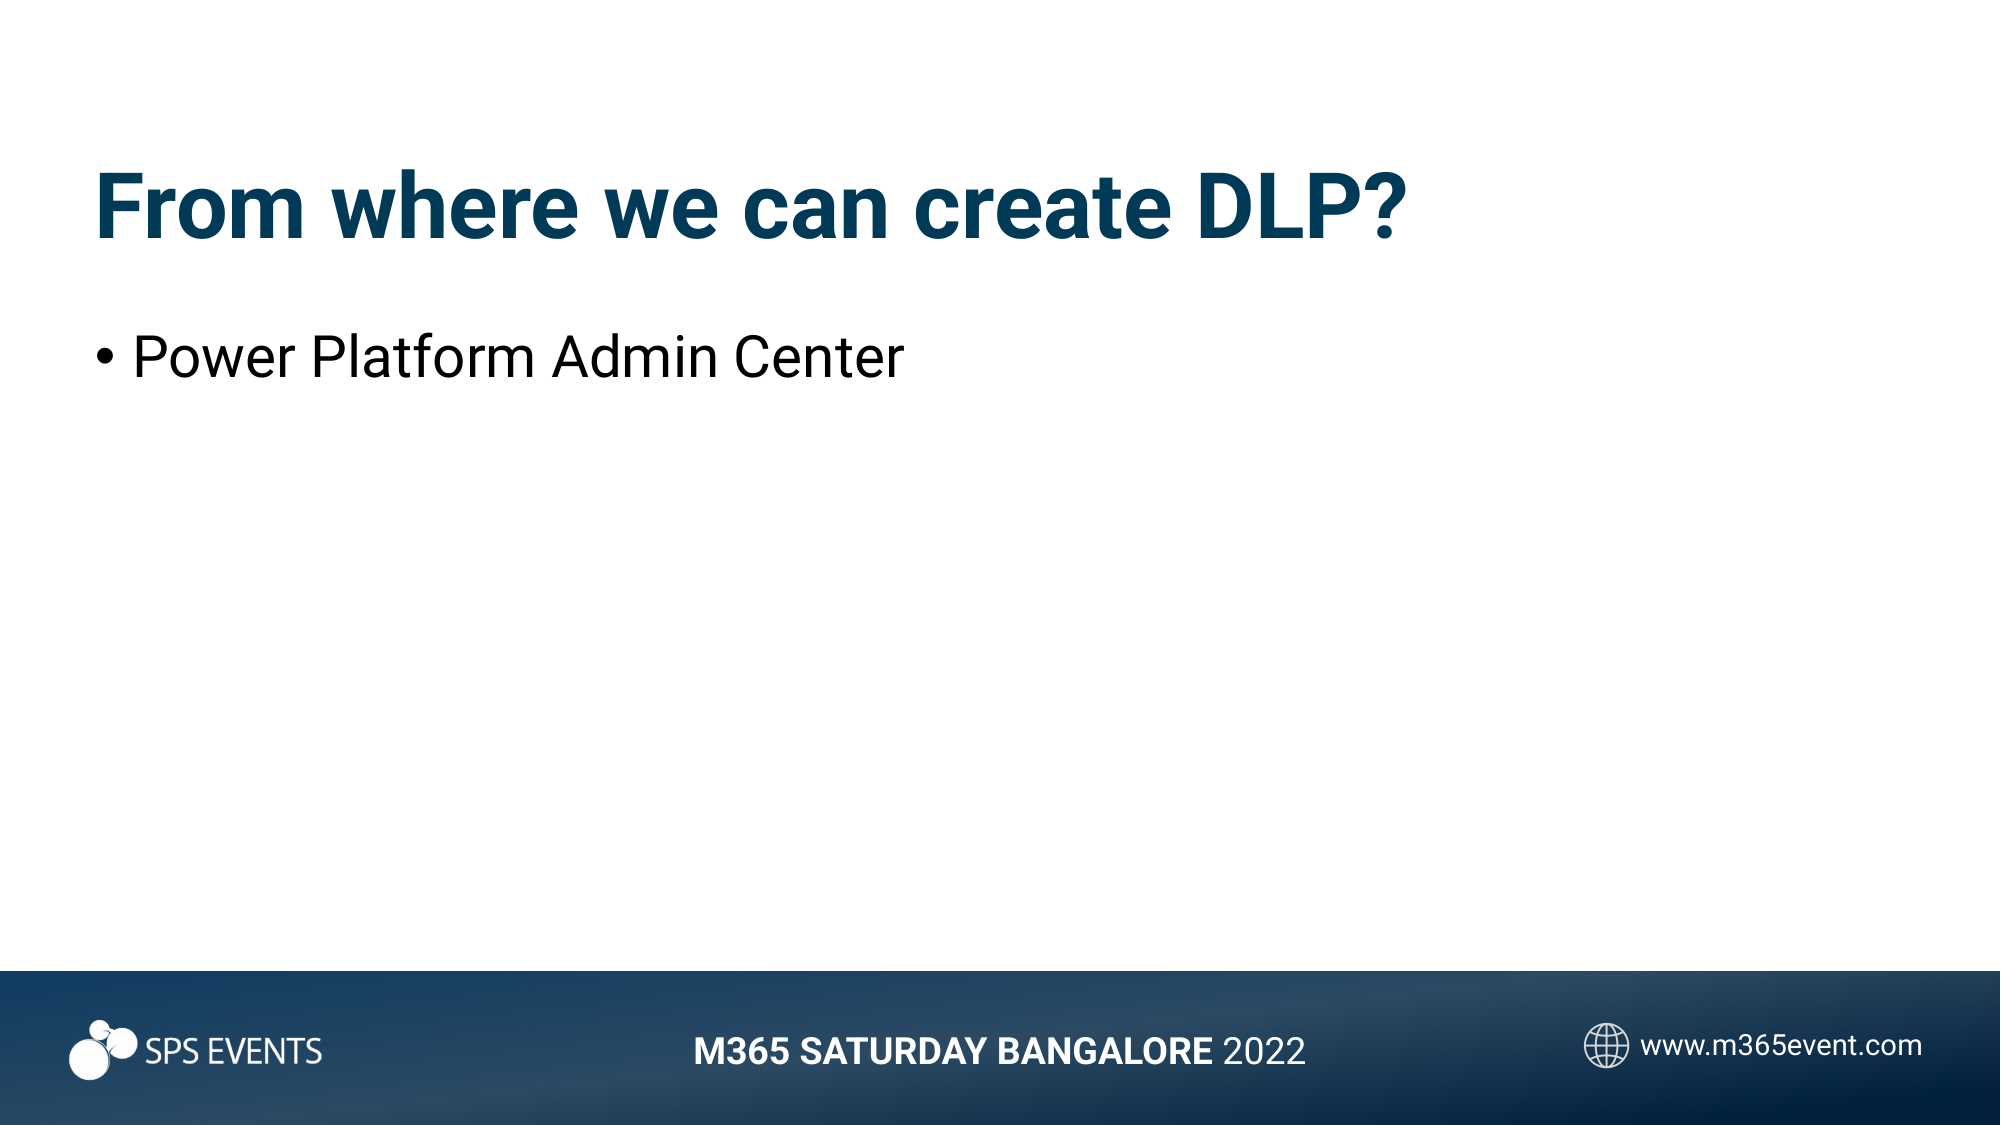

# From where we can create DLP?
Power Platform Admin Center